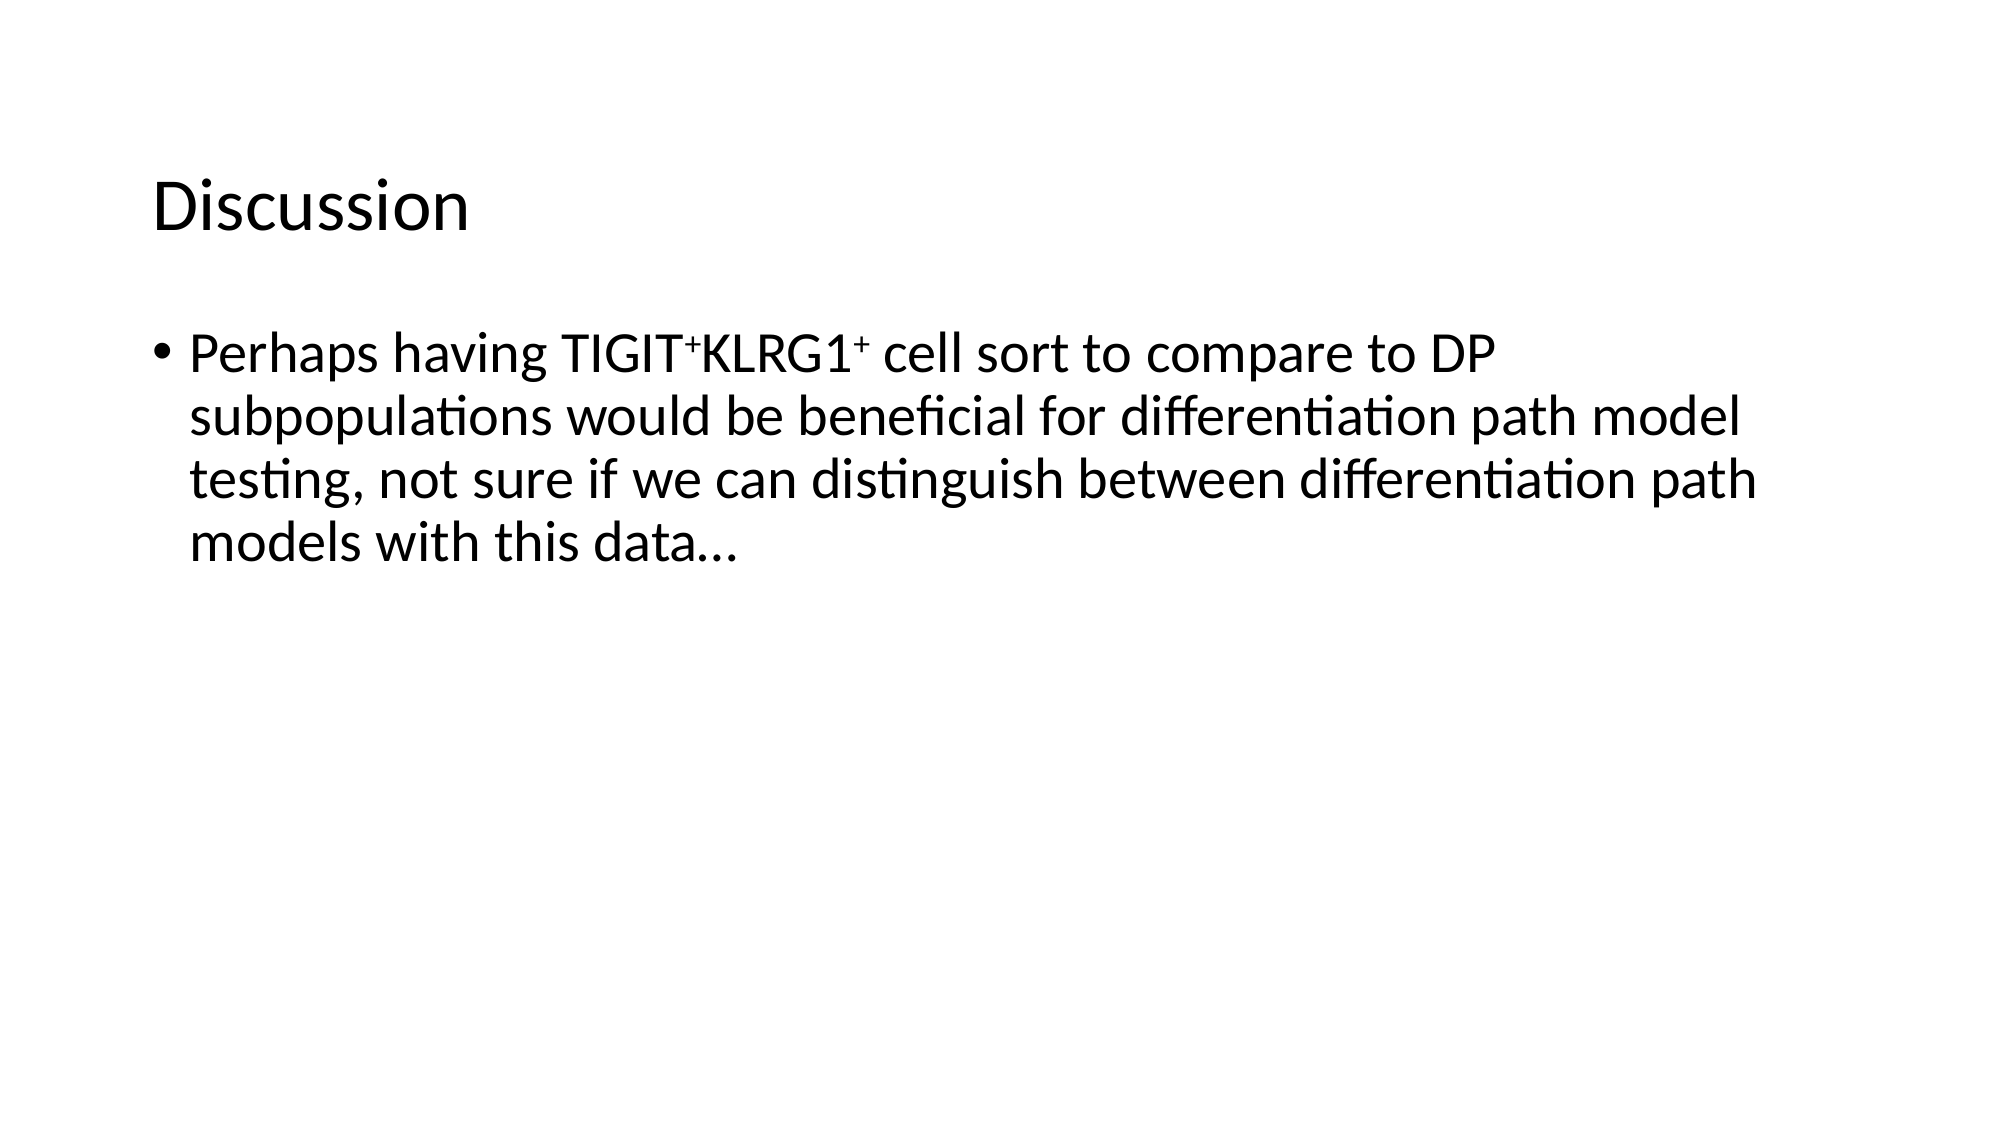

# Discussion
Perhaps having TIGIT+KLRG1+ cell sort to compare to DP subpopulations would be beneficial for differentiation path model testing, not sure if we can distinguish between differentiation path models with this data…